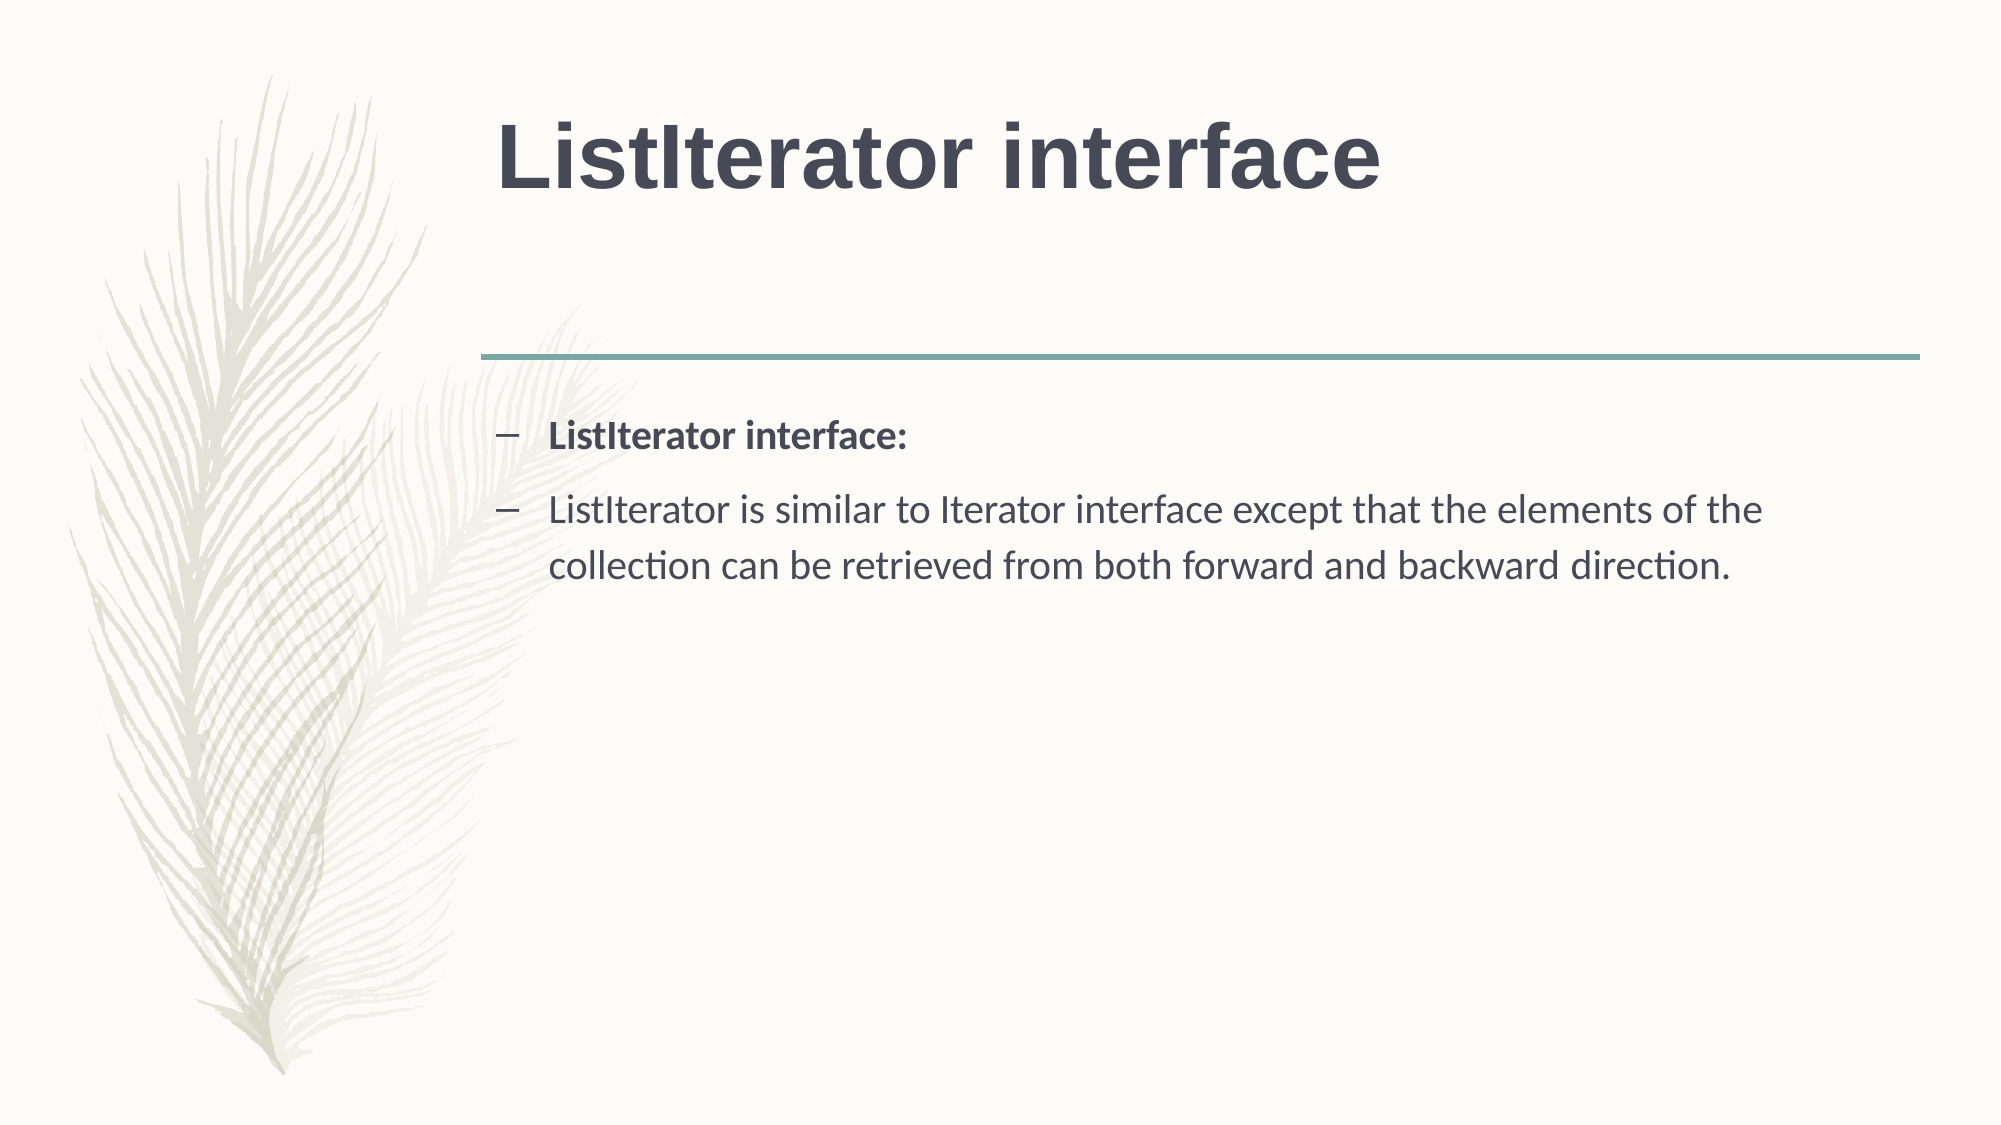

# ListIterator interface
ListIterator interface:
ListIterator is similar to Iterator interface except that the elements of the  collection can be retrieved from both forward and backward direction.